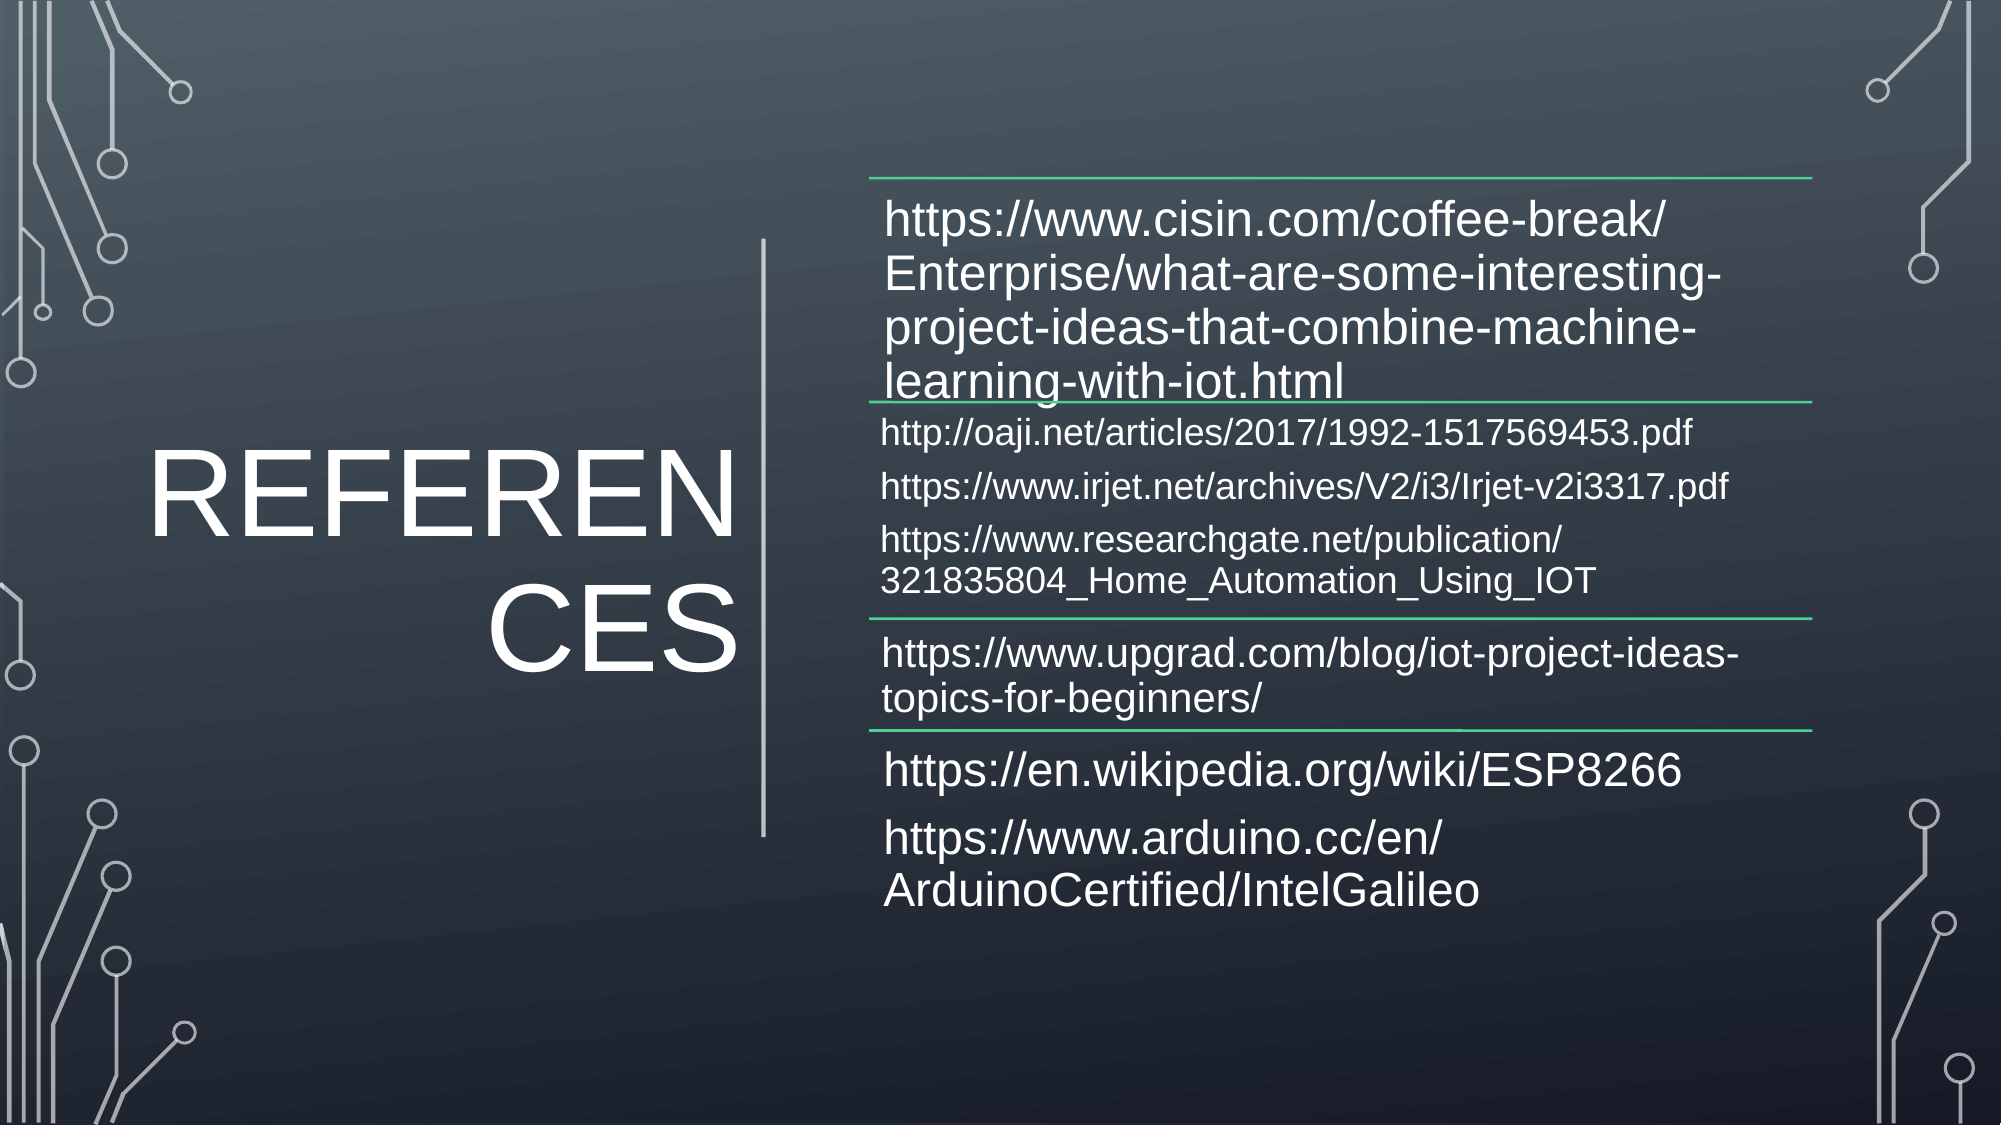

https://www.cisin.com/coffee-break/Enterprise/what-are-some-interesting-project-ideas-that-combine-machine-learning-with-iot.html
http://oaji.net/articles/2017/1992-1517569453.pdf
https://www.irjet.net/archives/V2/i3/Irjet-v2i3317.pdf
https://www.researchgate.net/publication/321835804_Home_Automation_Using_IOT
https://www.upgrad.com/blog/iot-project-ideas-topics-for-beginners/
https://en.wikipedia.org/wiki/ESP8266
https://www.arduino.cc/en/ArduinoCertified/IntelGalileo
# References